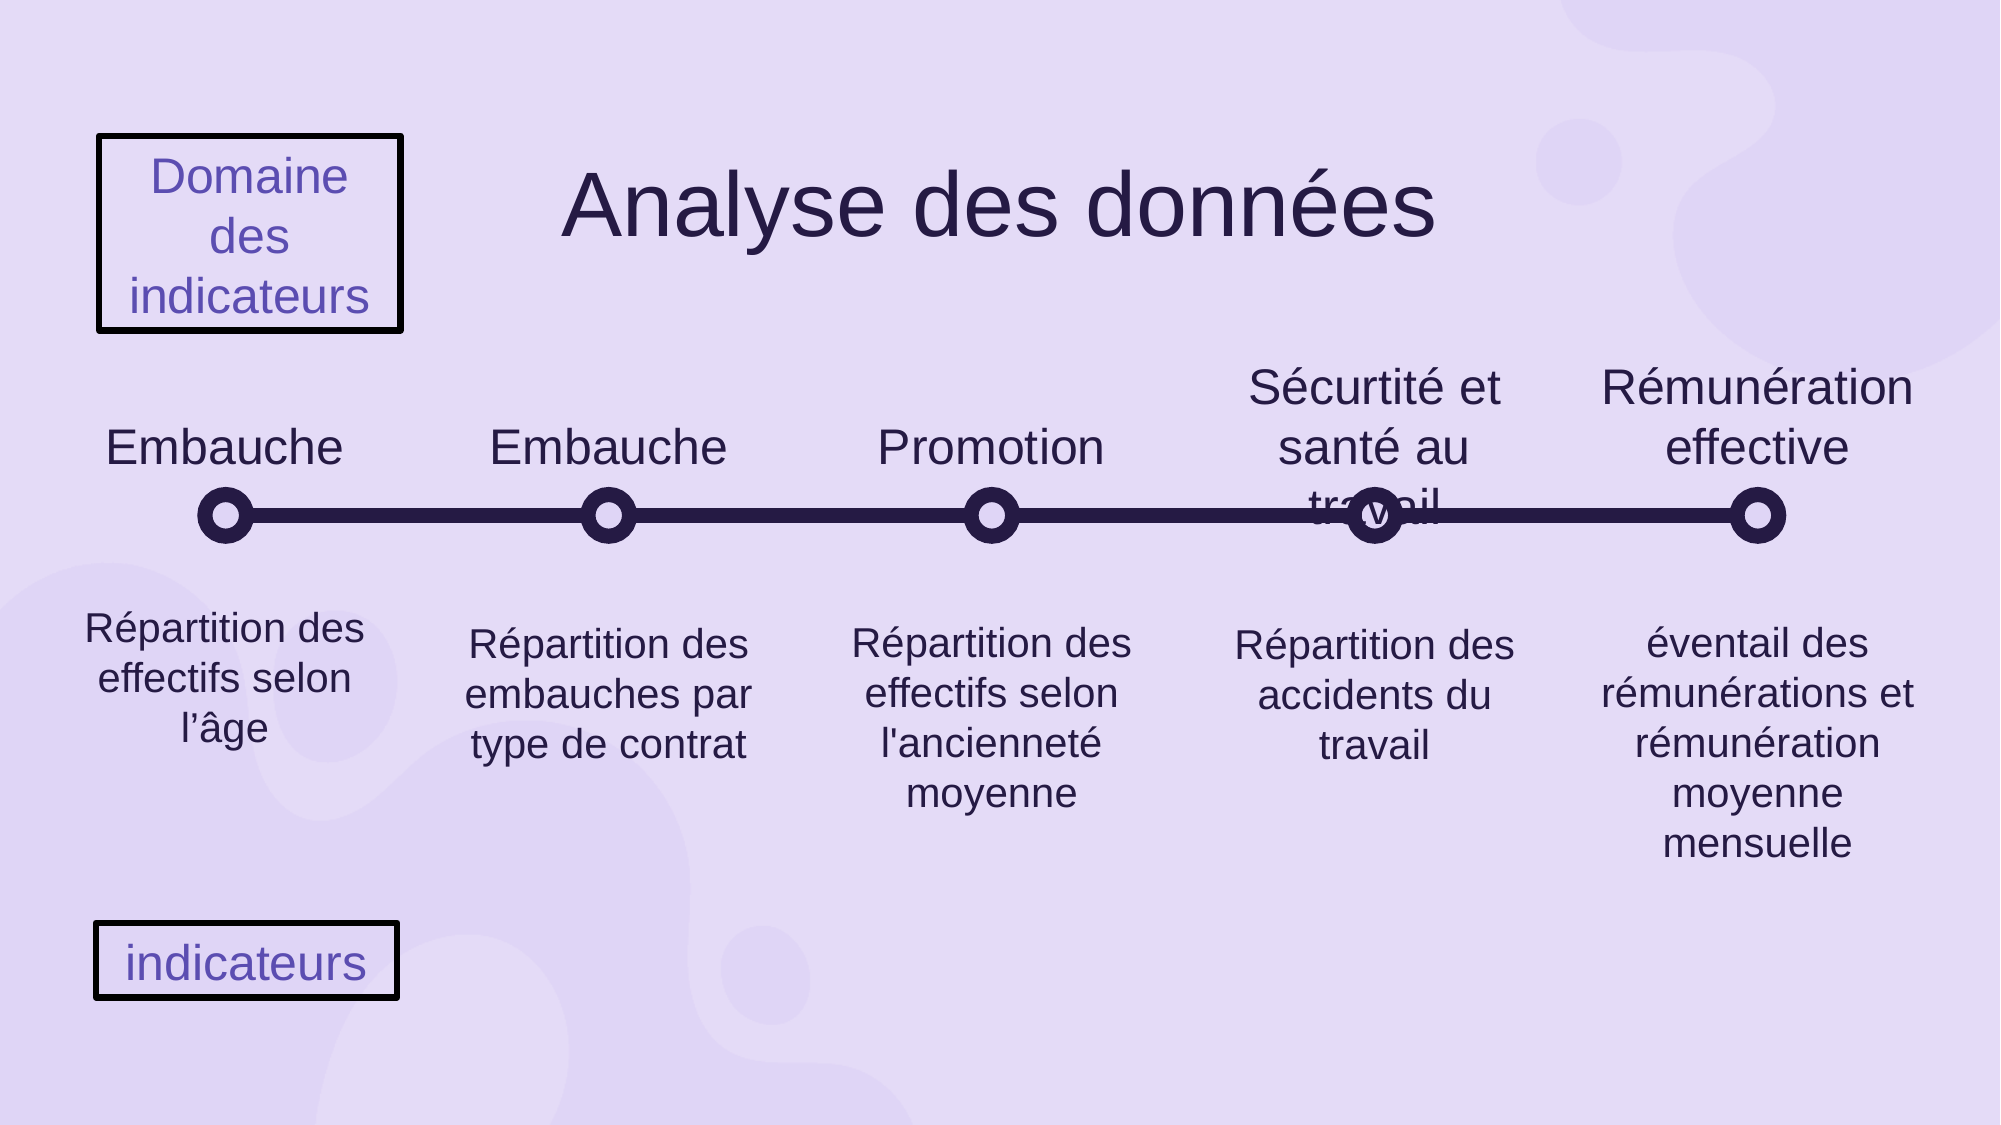

Domaine des indicateurs
Analyse des données
Sécurtité et santé au travail
Rémunération effective
Embauche
Embauche
Promotion

Répartition des effectifs selon l’âge
Répartition des effectifs selon l'ancienneté moyenne
éventail des rémunérations et rémunération moyenne mensuelle
Répartition des embauches par type de contrat
Répartition des accidents du travail
indicateurs